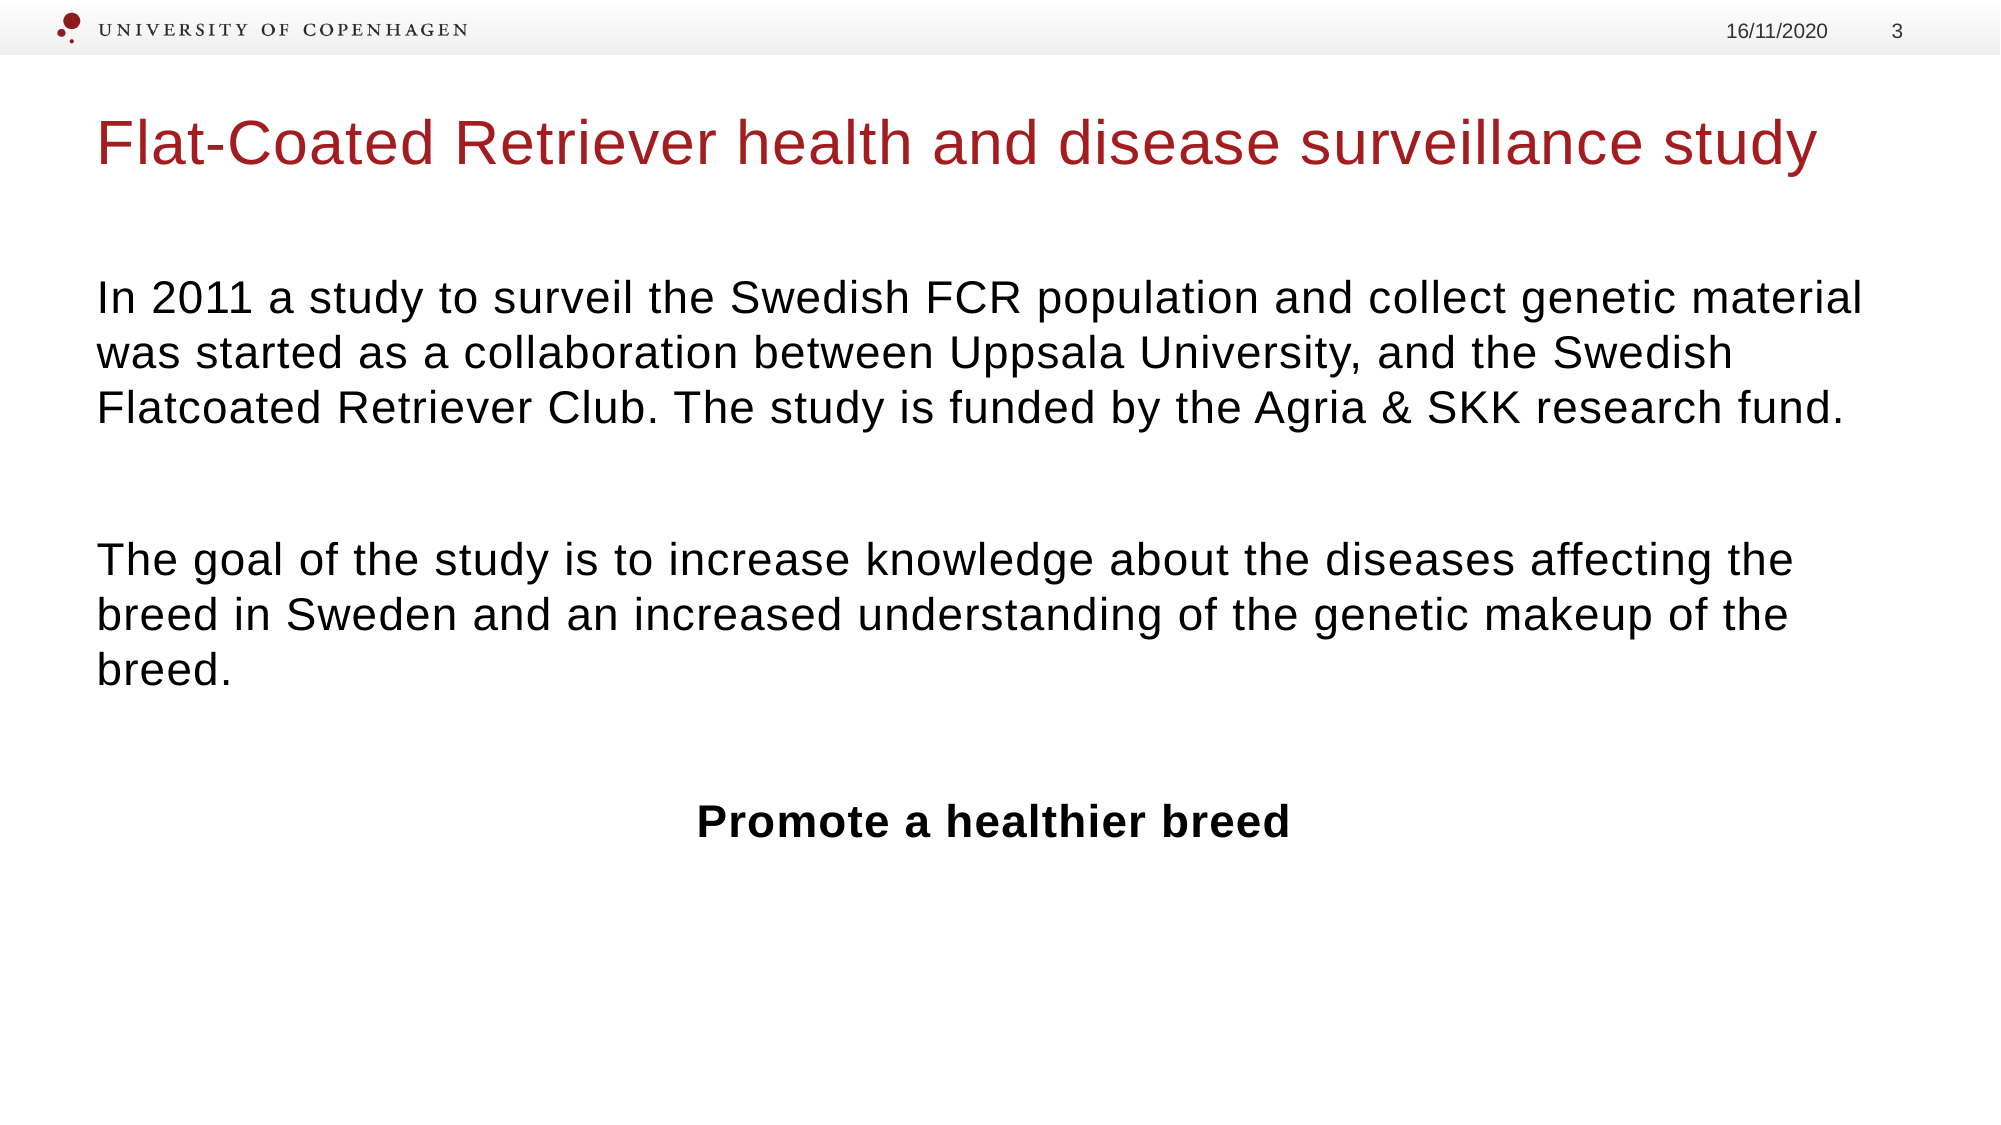

16/11/2020
3
# Flat-Coated Retriever health and disease surveillance study
In 2011 a study to surveil the Swedish FCR population and collect genetic material was started as a collaboration between Uppsala University, and the Swedish Flatcoated Retriever Club. The study is funded by the Agria & SKK research fund.

The goal of the study is to increase knowledge about the diseases affecting the breed in Sweden and an increased understanding of the genetic makeup of the breed.

				Promote a healthier breed